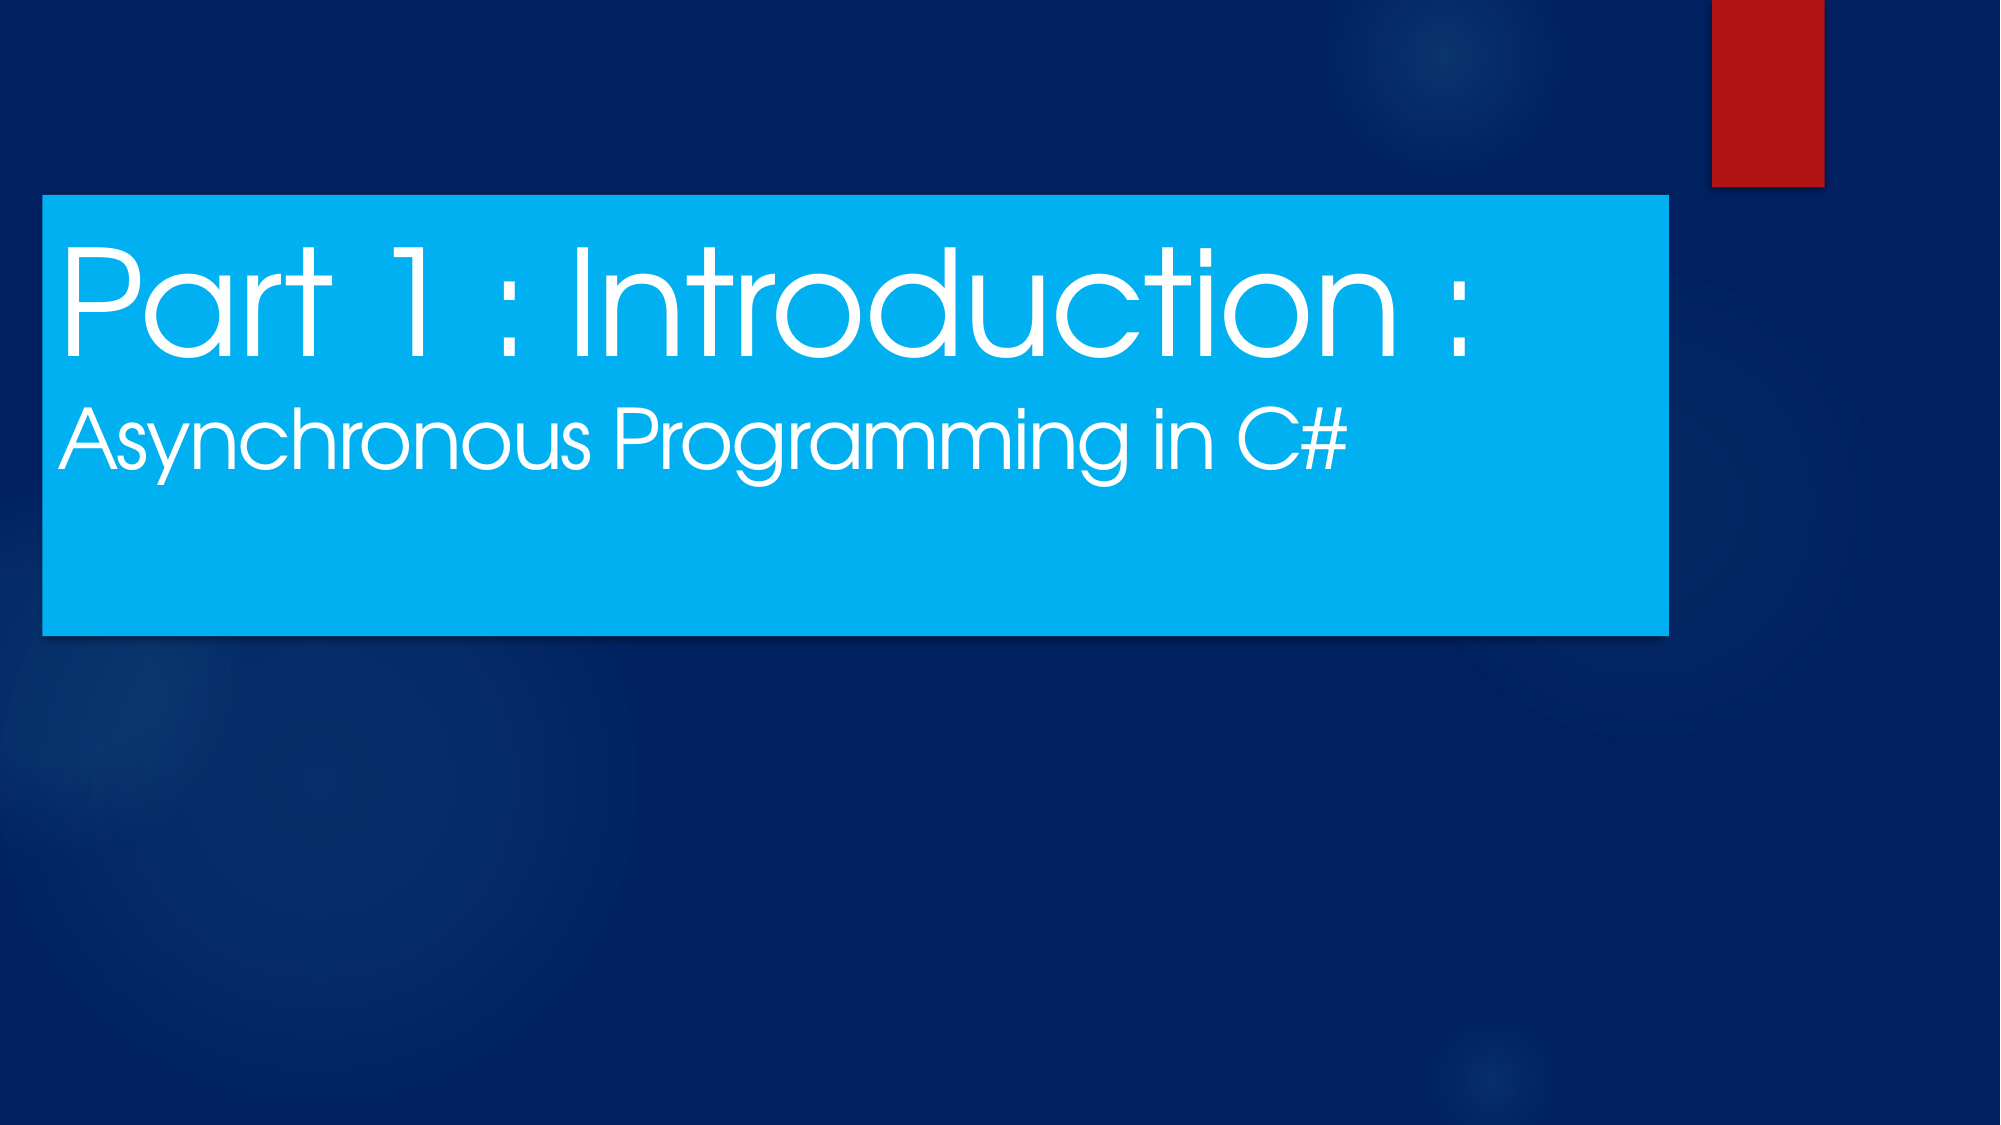

# Part 1 : Introduction : Asynchronous Programming in C#